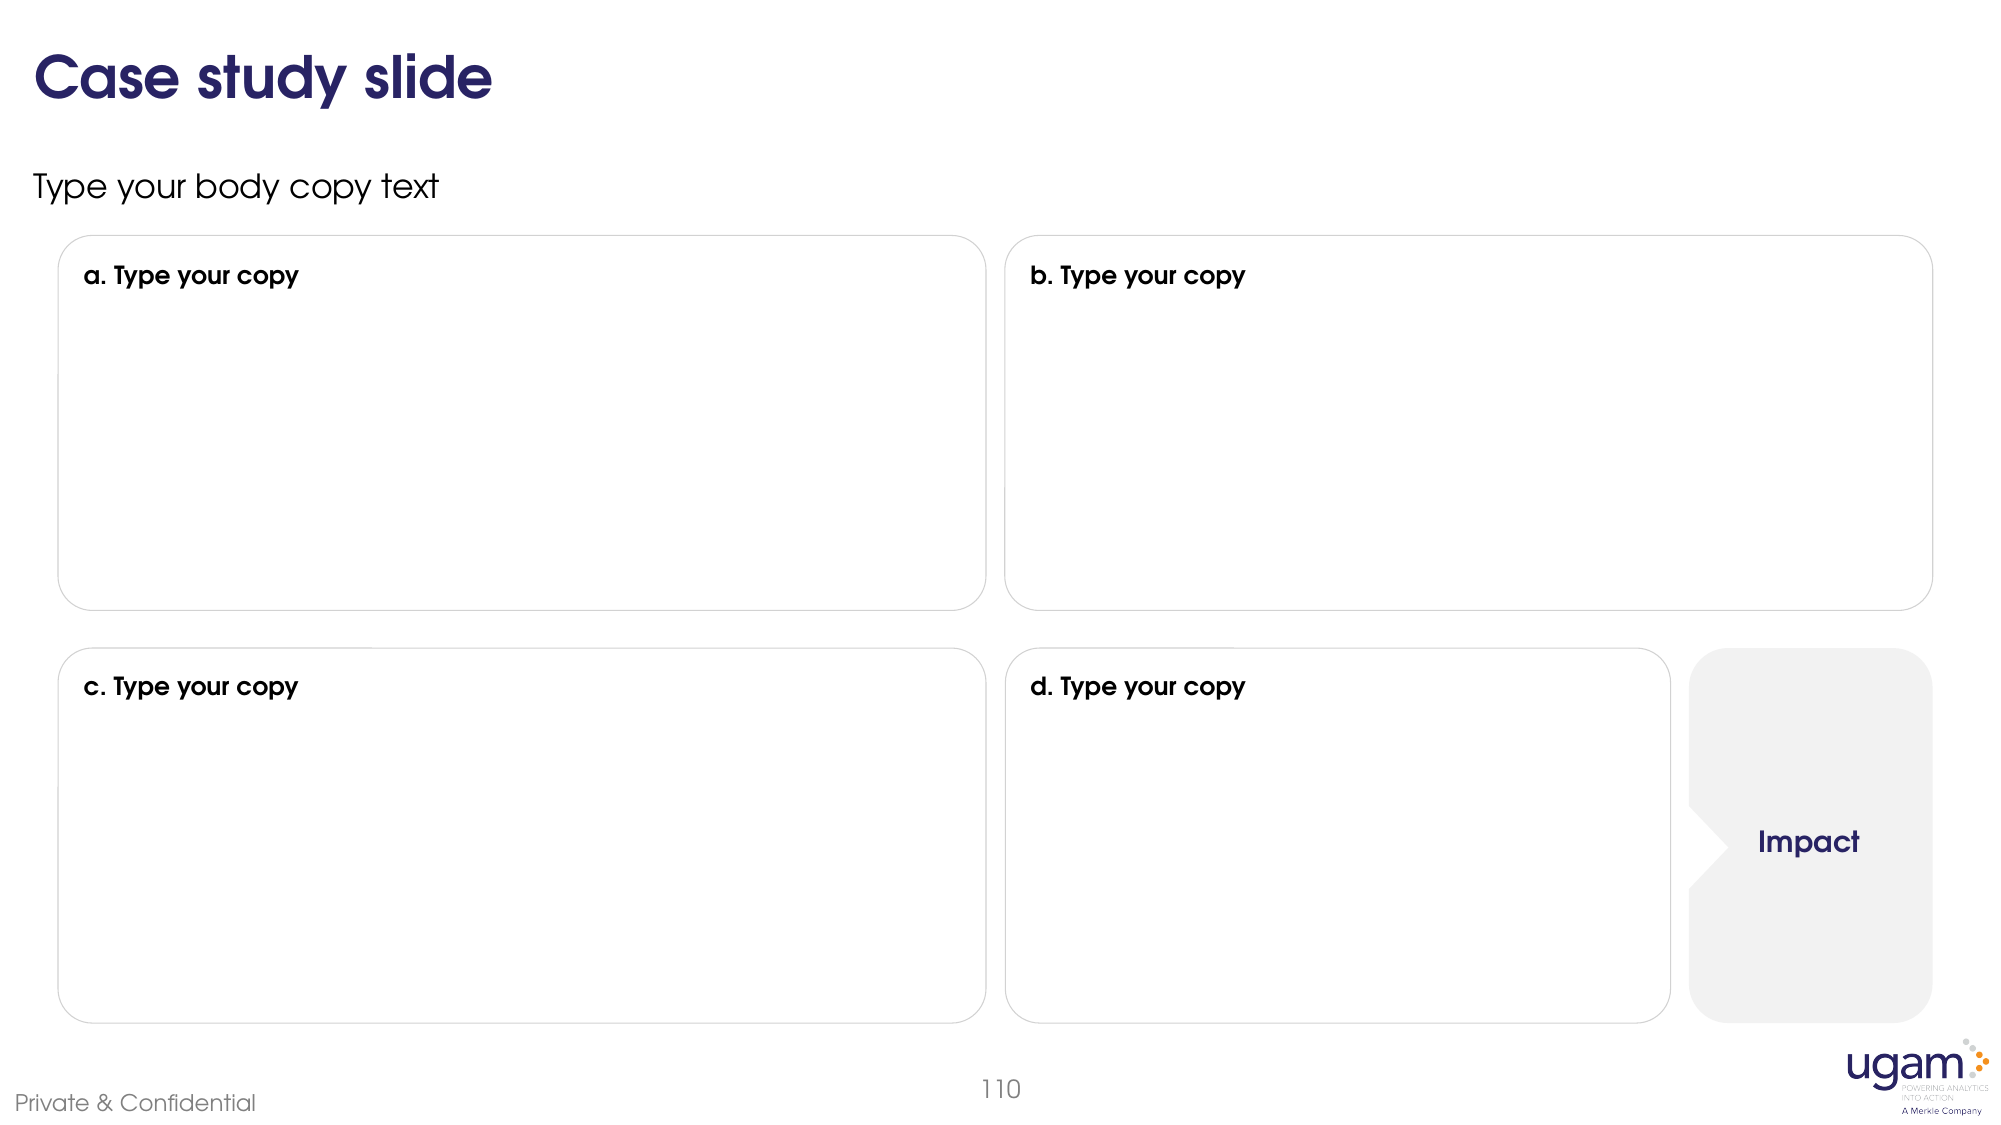

# Case study slide
Type your body copy text

a. Type your copy
b. Type your copy

d. Type your copy
c. Type your copy
Impact